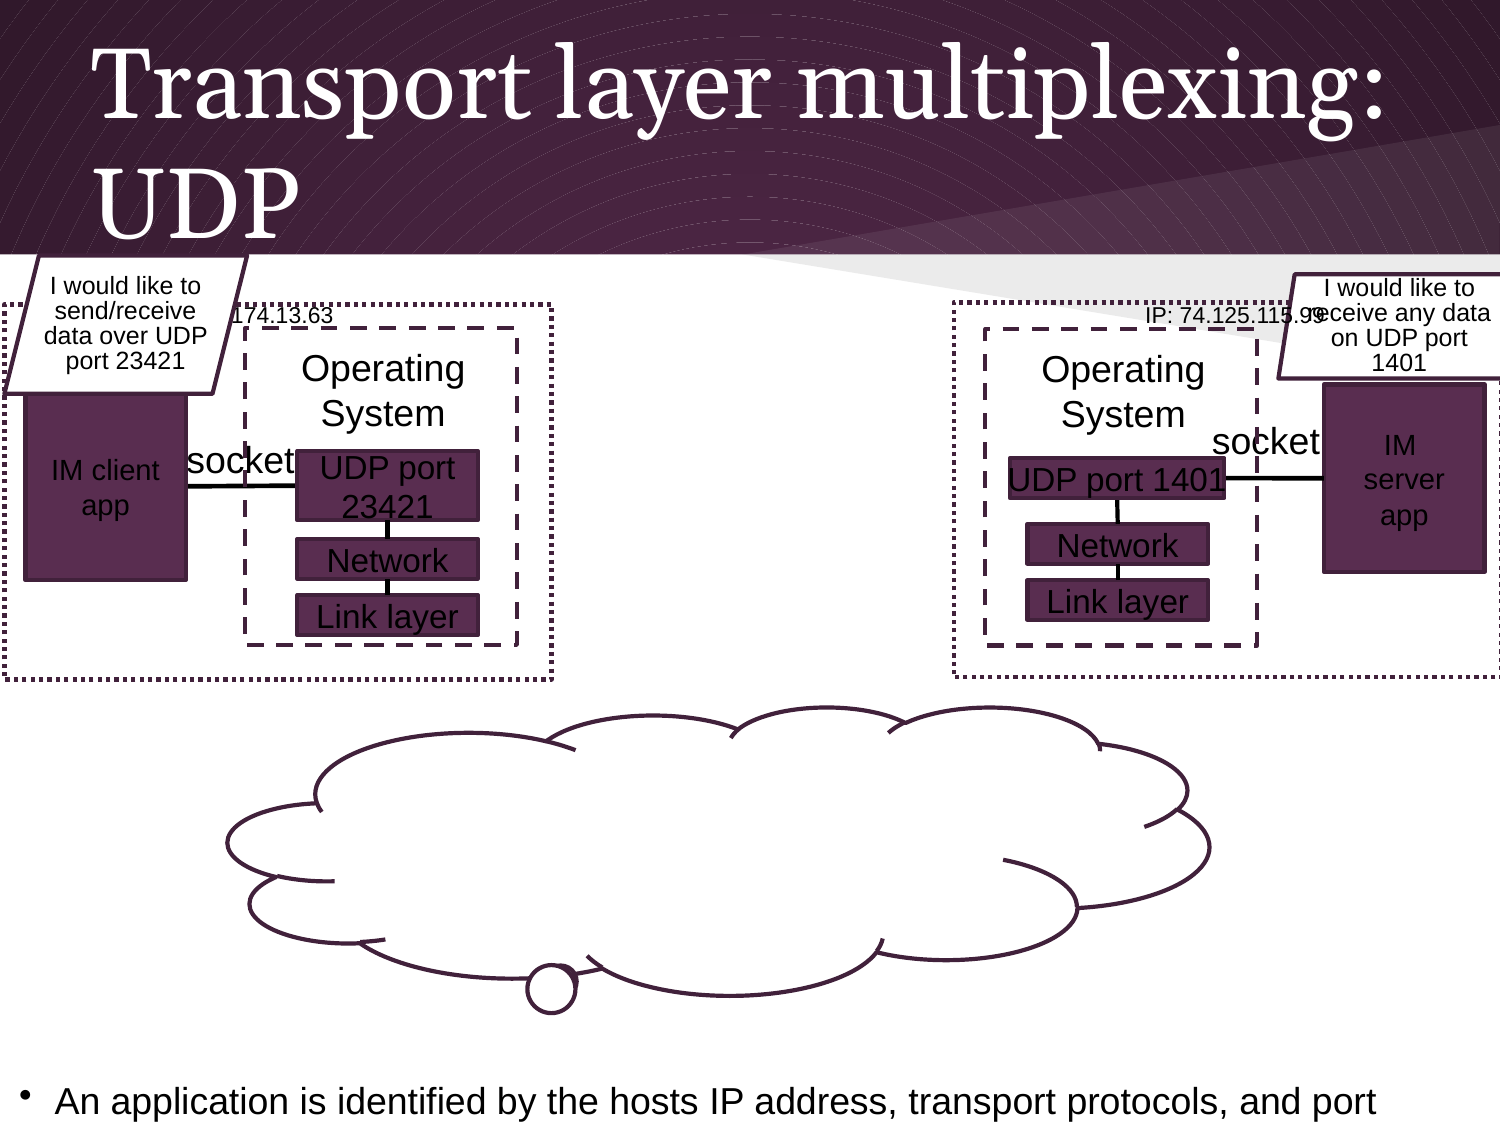

# Transport layer multiplexing: UDP
I would like to send/receive data over UDP port 23421

I would like to receive any data on UDP port 1401
IP: 128.174.13.63
IP: 74.125.115.99

IM client
app
UDP port 23421
Network
Link layer

Operating
System
Operating
System
IM
server
app
socket
socket
UDP port 1401
Network
Link layer

An application is identified by the hosts IP address, transport protocols, and port